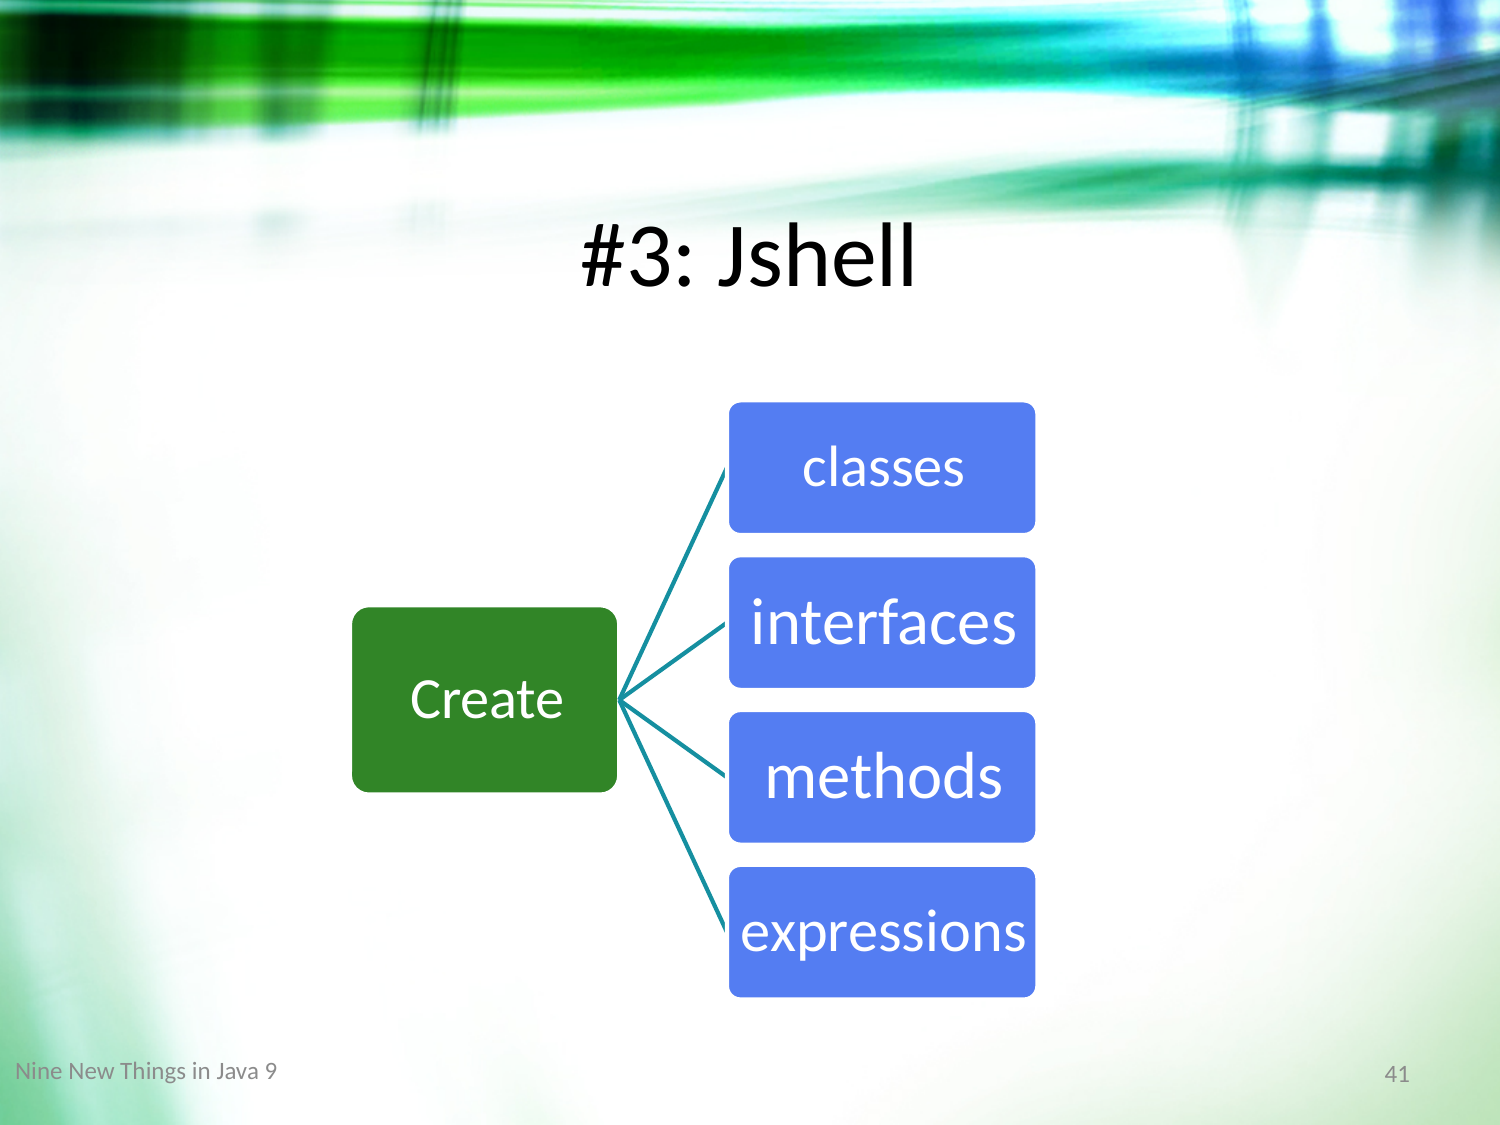

#3: Jshell
Create

classes

interfaces

methods

expressions
Nine New Things in Java 9
41